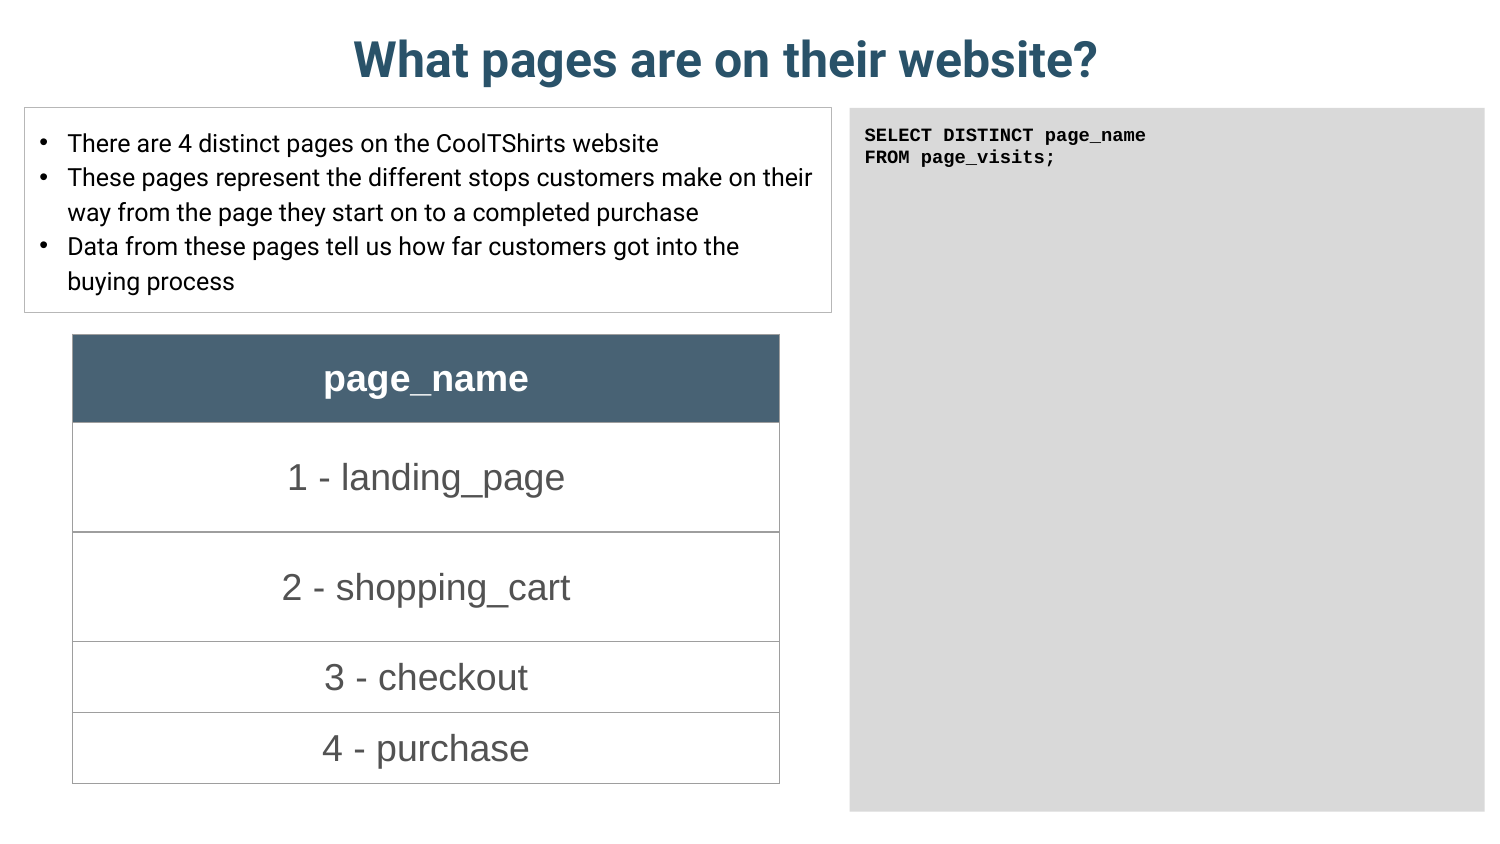

What pages are on their website?
There are 4 distinct pages on the CoolTShirts website
These pages represent the different stops customers make on their way from the page they start on to a completed purchase
Data from these pages tell us how far customers got into the buying process
SELECT DISTINCT page_name
FROM page_visits;
| page\_name |
| --- |
| 1 - landing\_page |
| 2 - shopping\_cart |
| 3 - checkout |
| 4 - purchase |